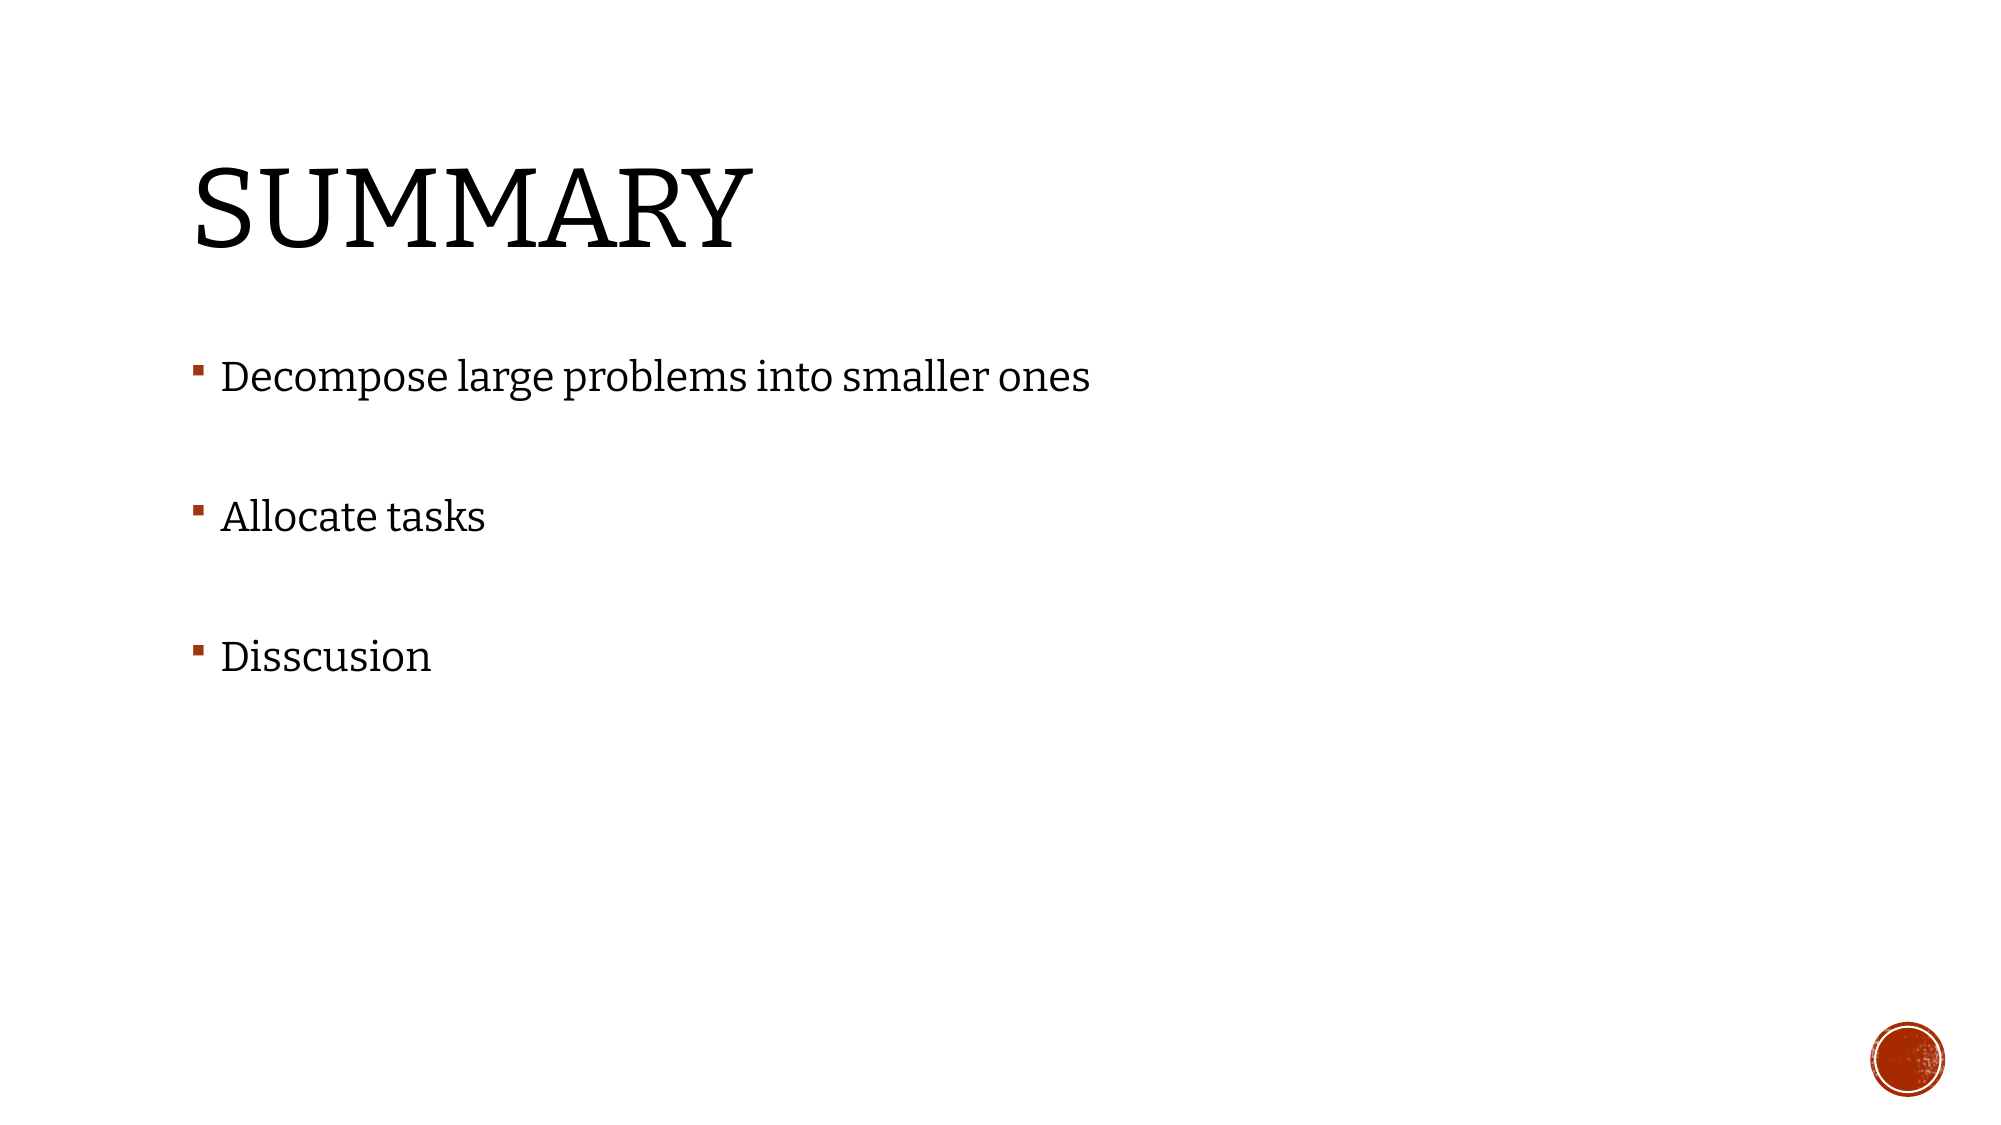

# Summary
Decompose large problems into smaller ones

Allocate tasks

Disscusion